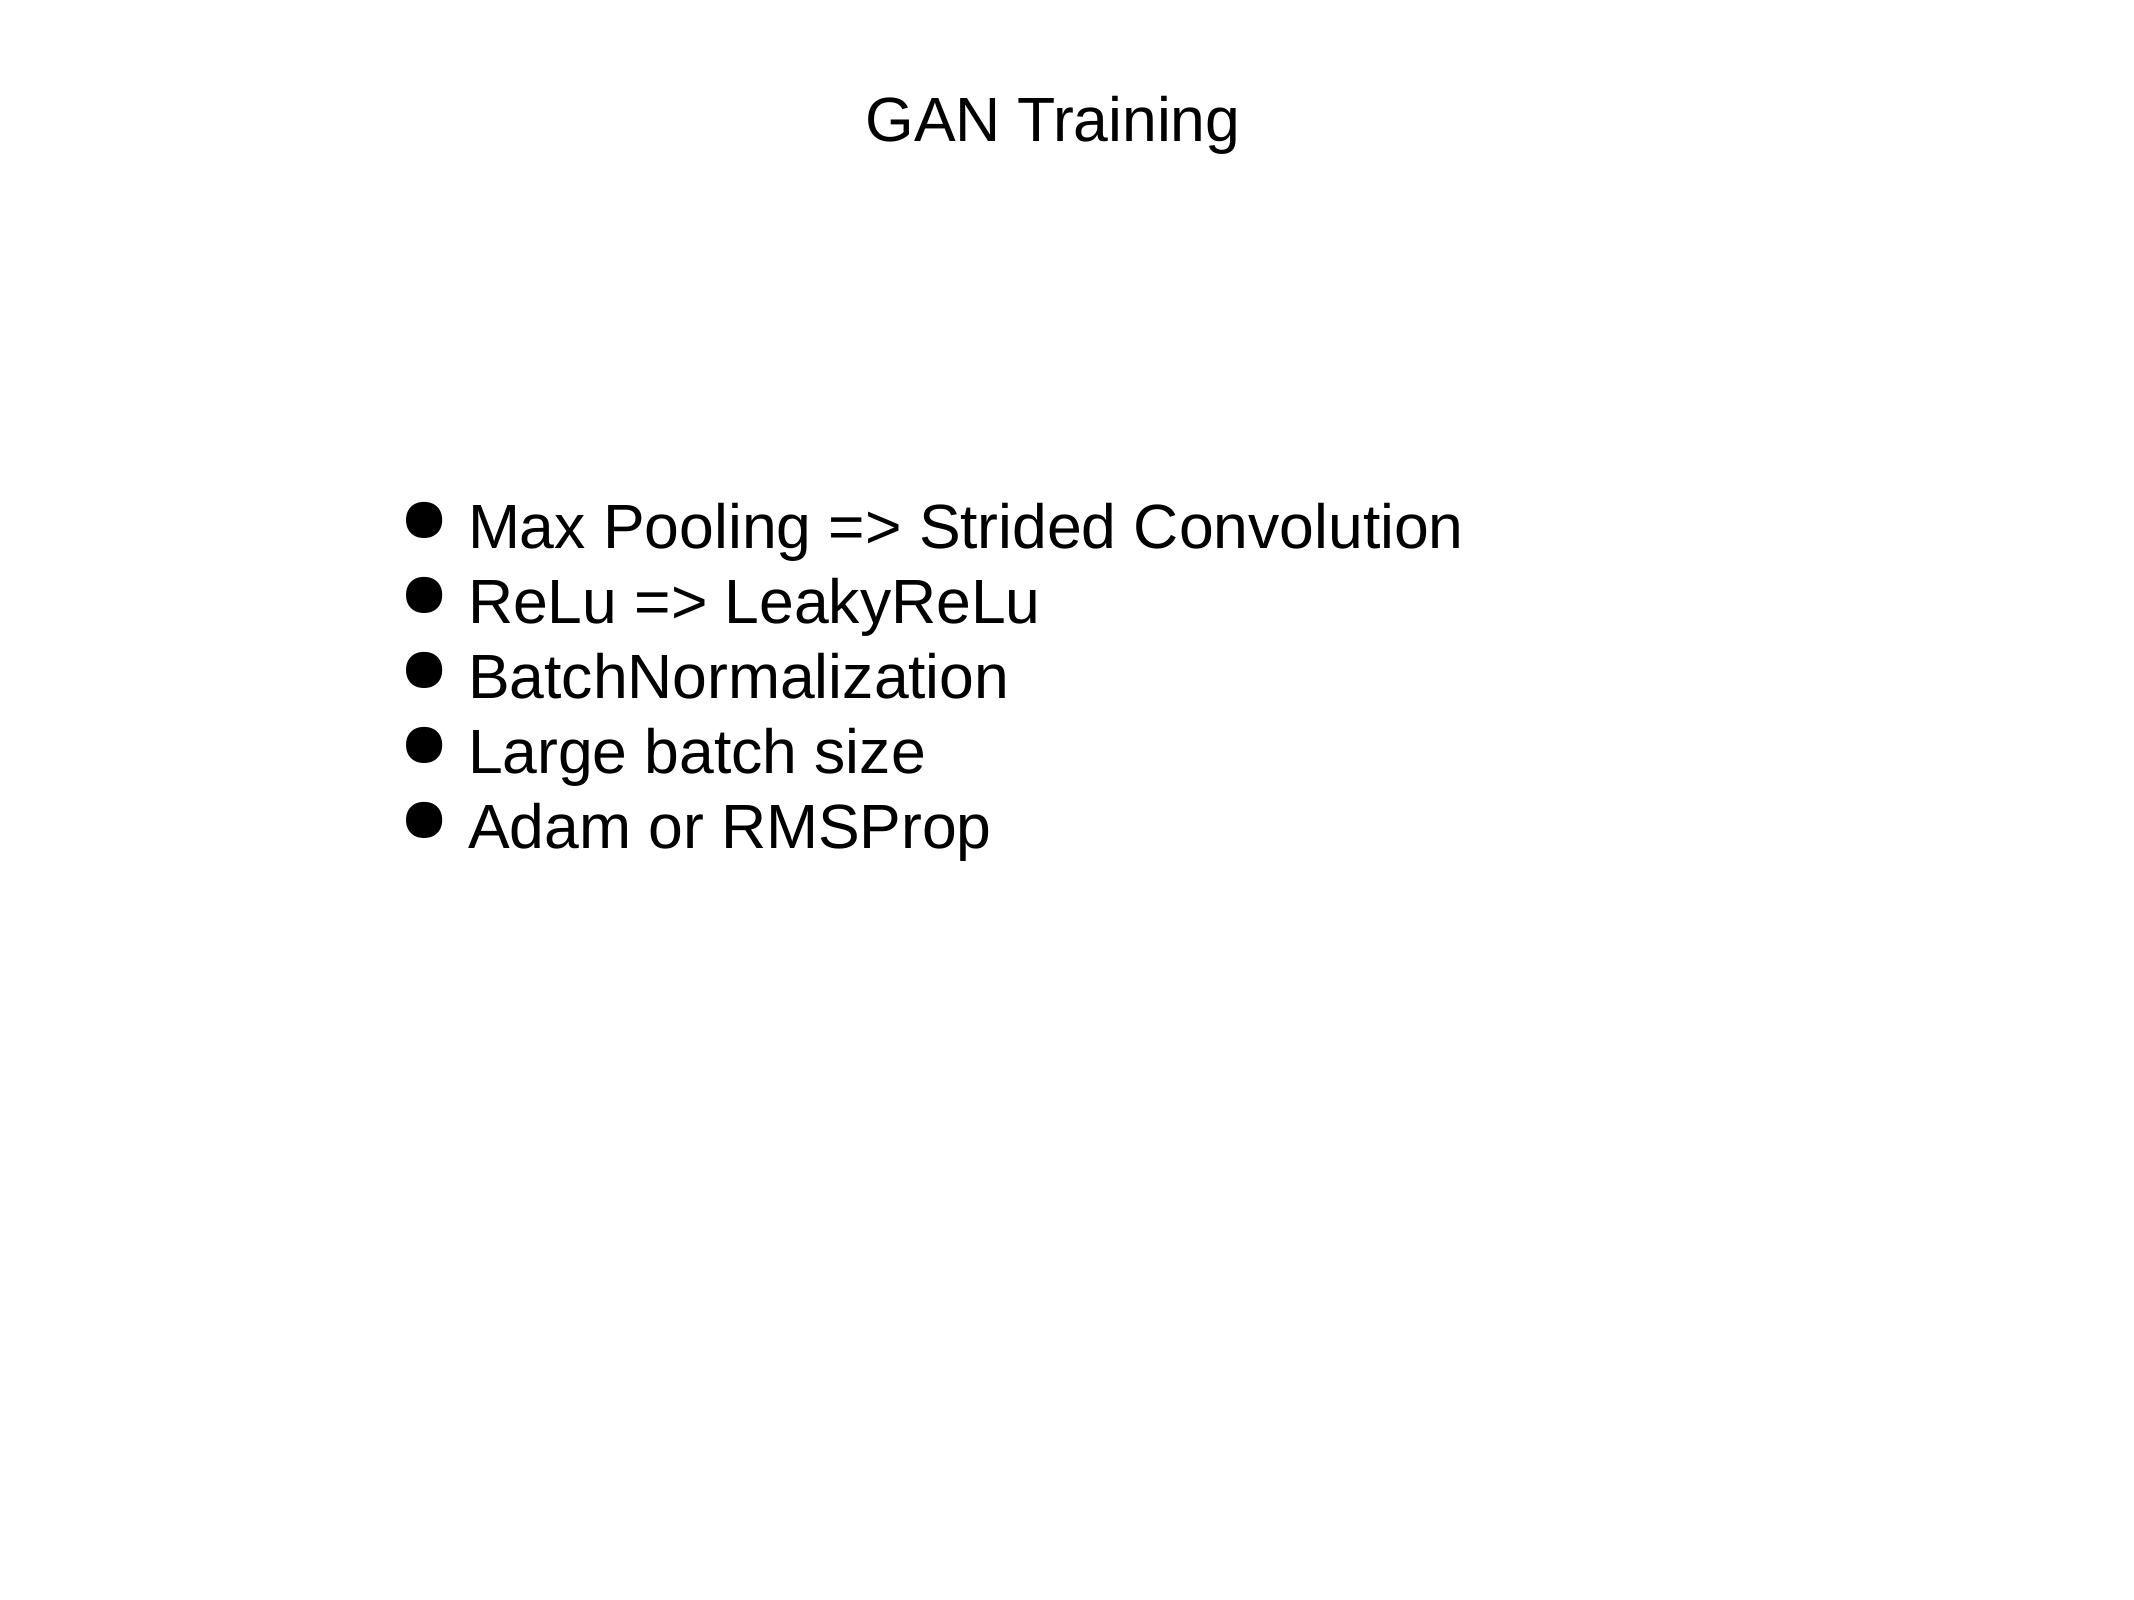

GAN Training
Max Pooling => Strided Convolution
ReLu => LeakyReLu
BatchNormalization
Large batch size
Adam or RMSProp